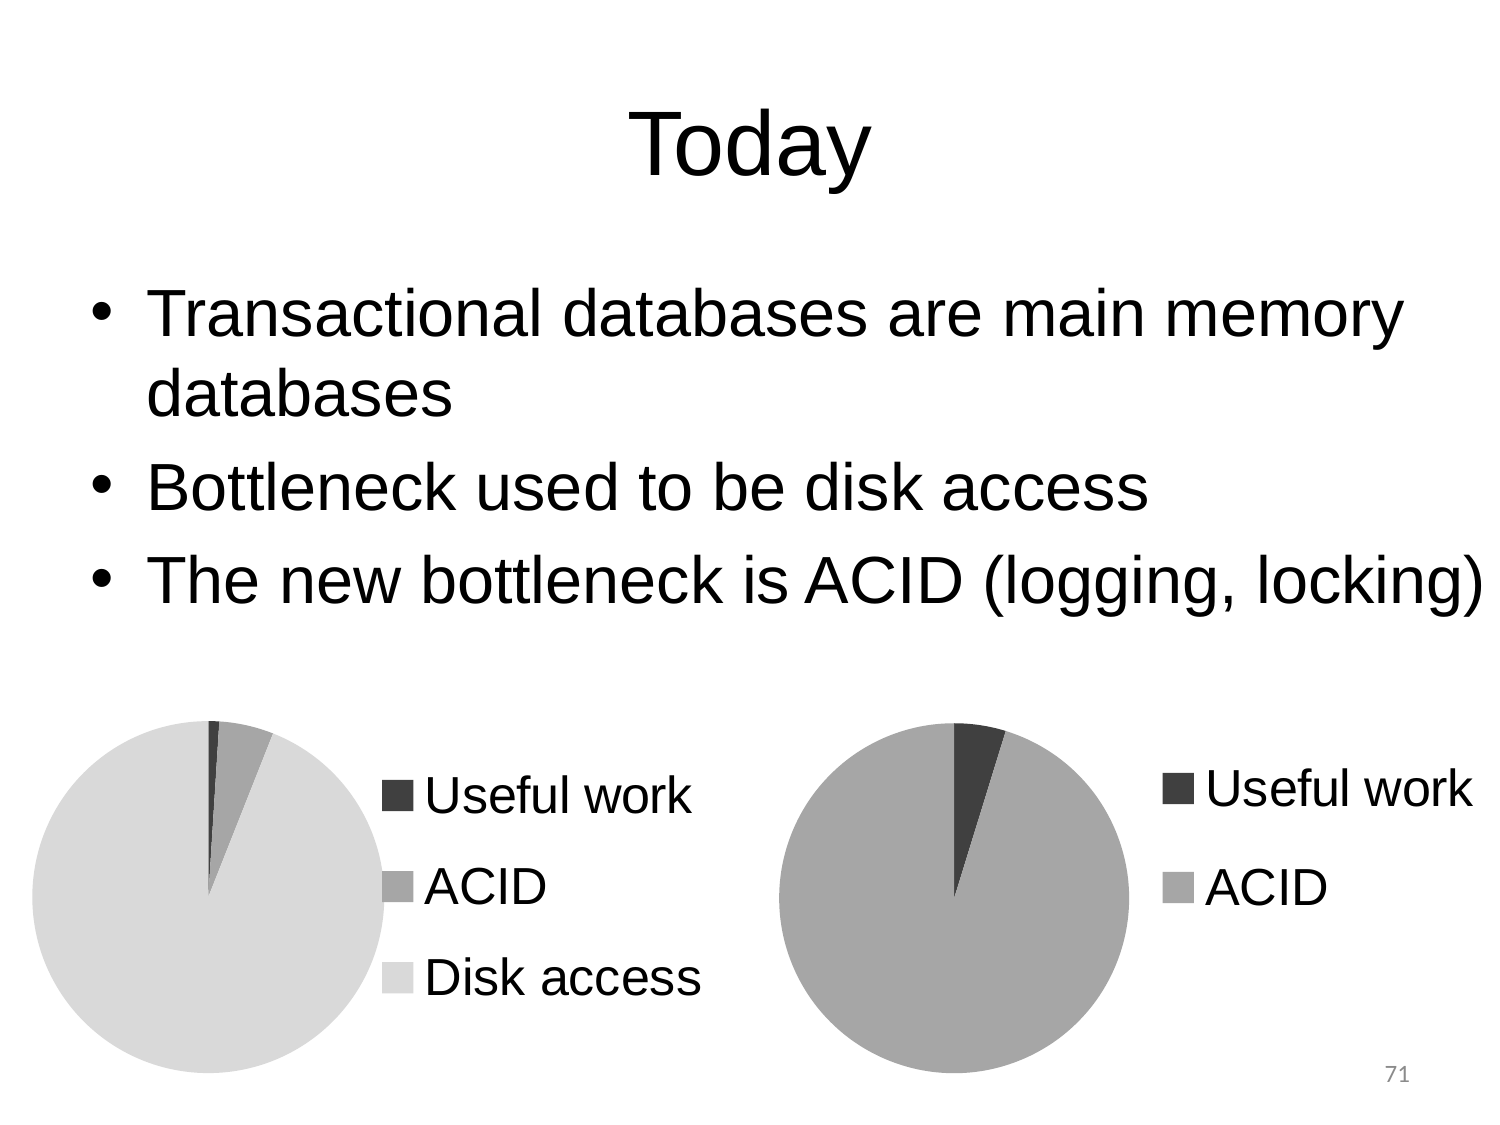

# Today
Transactional databases are main memory databases
Bottleneck used to be disk access
The new bottleneck is ACID (logging, locking)

### Chart

| Category |  |
|---|---|
| Useful work | 1.0 |
| ACID | 5.0 |
| Disk access | 94.0 |

### Chart

| Category |  |
|---|---|
| Useful work | 1.0 |
| ACID | 20.0 |
71